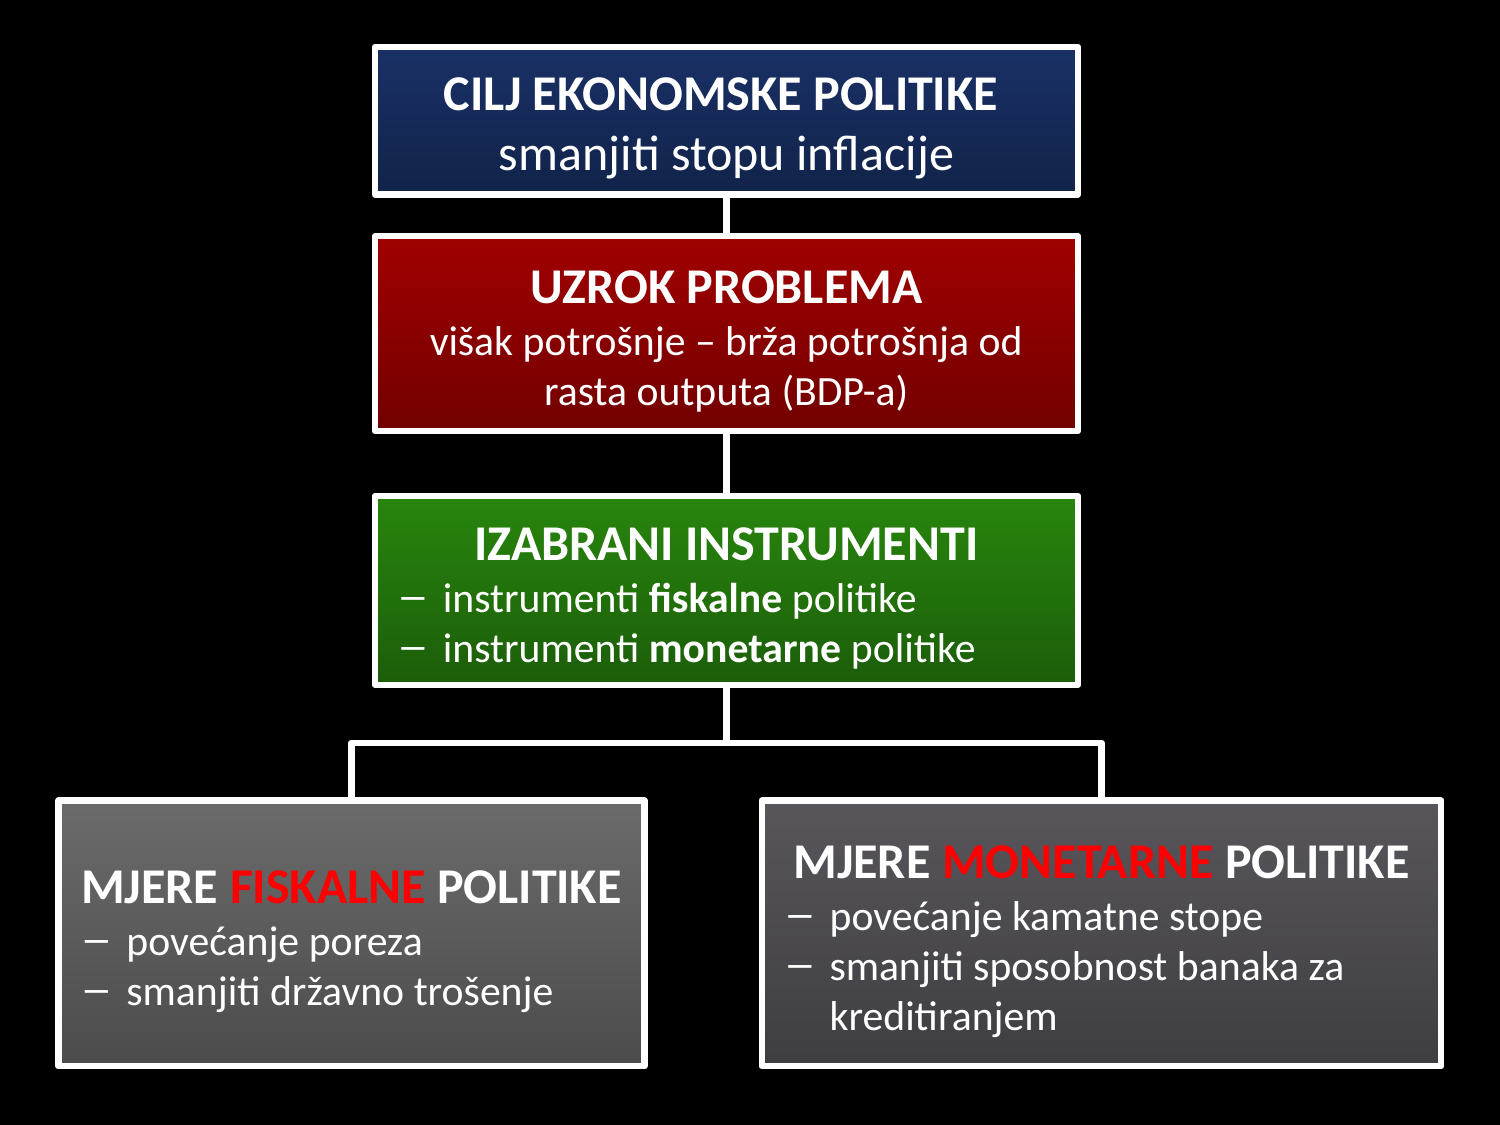

CILJ EKONOMSKE POLITIKE
smanjiti stopu inflacije
UZROK PROBLEMA
višak potrošnje – brža potrošnja od rasta outputa (BDP-a)
IZABRANI INSTRUMENTI
instrumenti fiskalne politike
instrumenti monetarne politike
MJERE FISKALNE POLITIKE
povećanje poreza
smanjiti državno trošenje
MJERE MONETARNE POLITIKE
povećanje kamatne stope
smanjiti sposobnost banaka za kreditiranjem